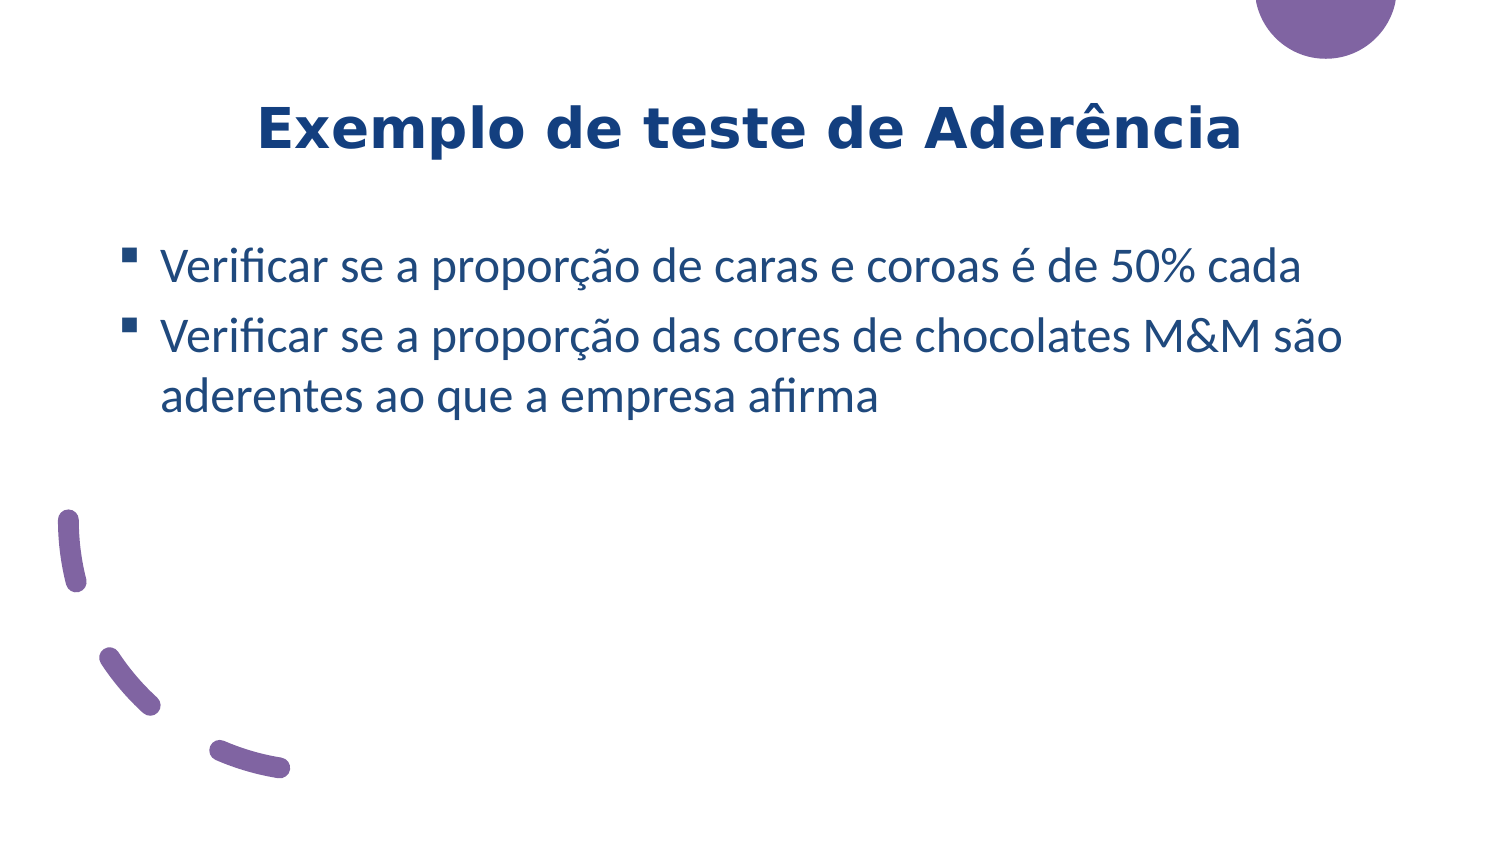

# Exemplo de teste de Aderência
Verificar se a proporção de caras e coroas é de 50% cada
Verificar se a proporção das cores de chocolates M&M são aderentes ao que a empresa afirma